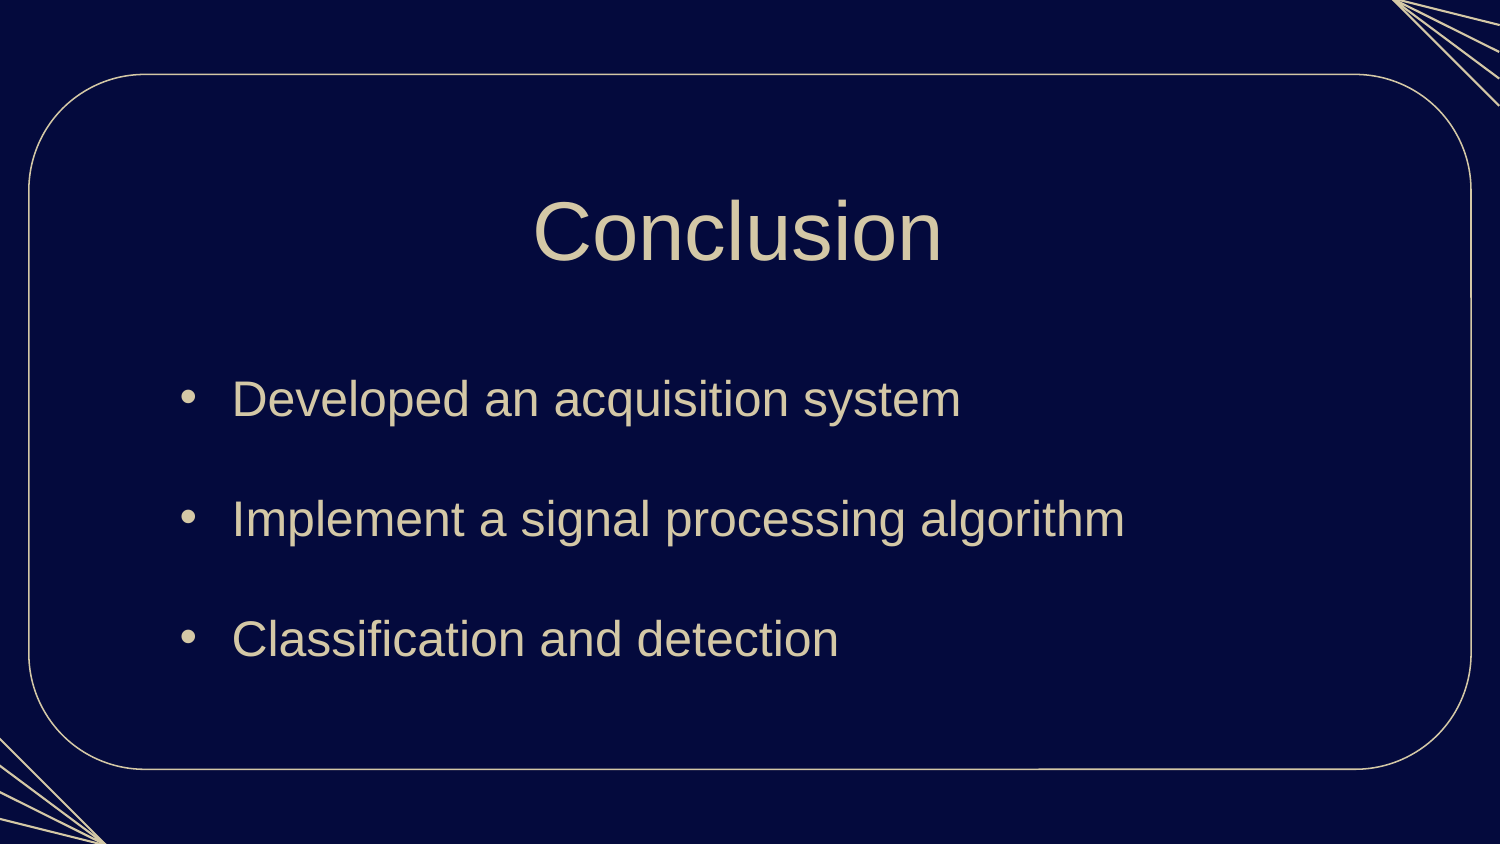

# Conclusion
Developed an acquisition system
Implement a signal processing algorithm
Classification and detection